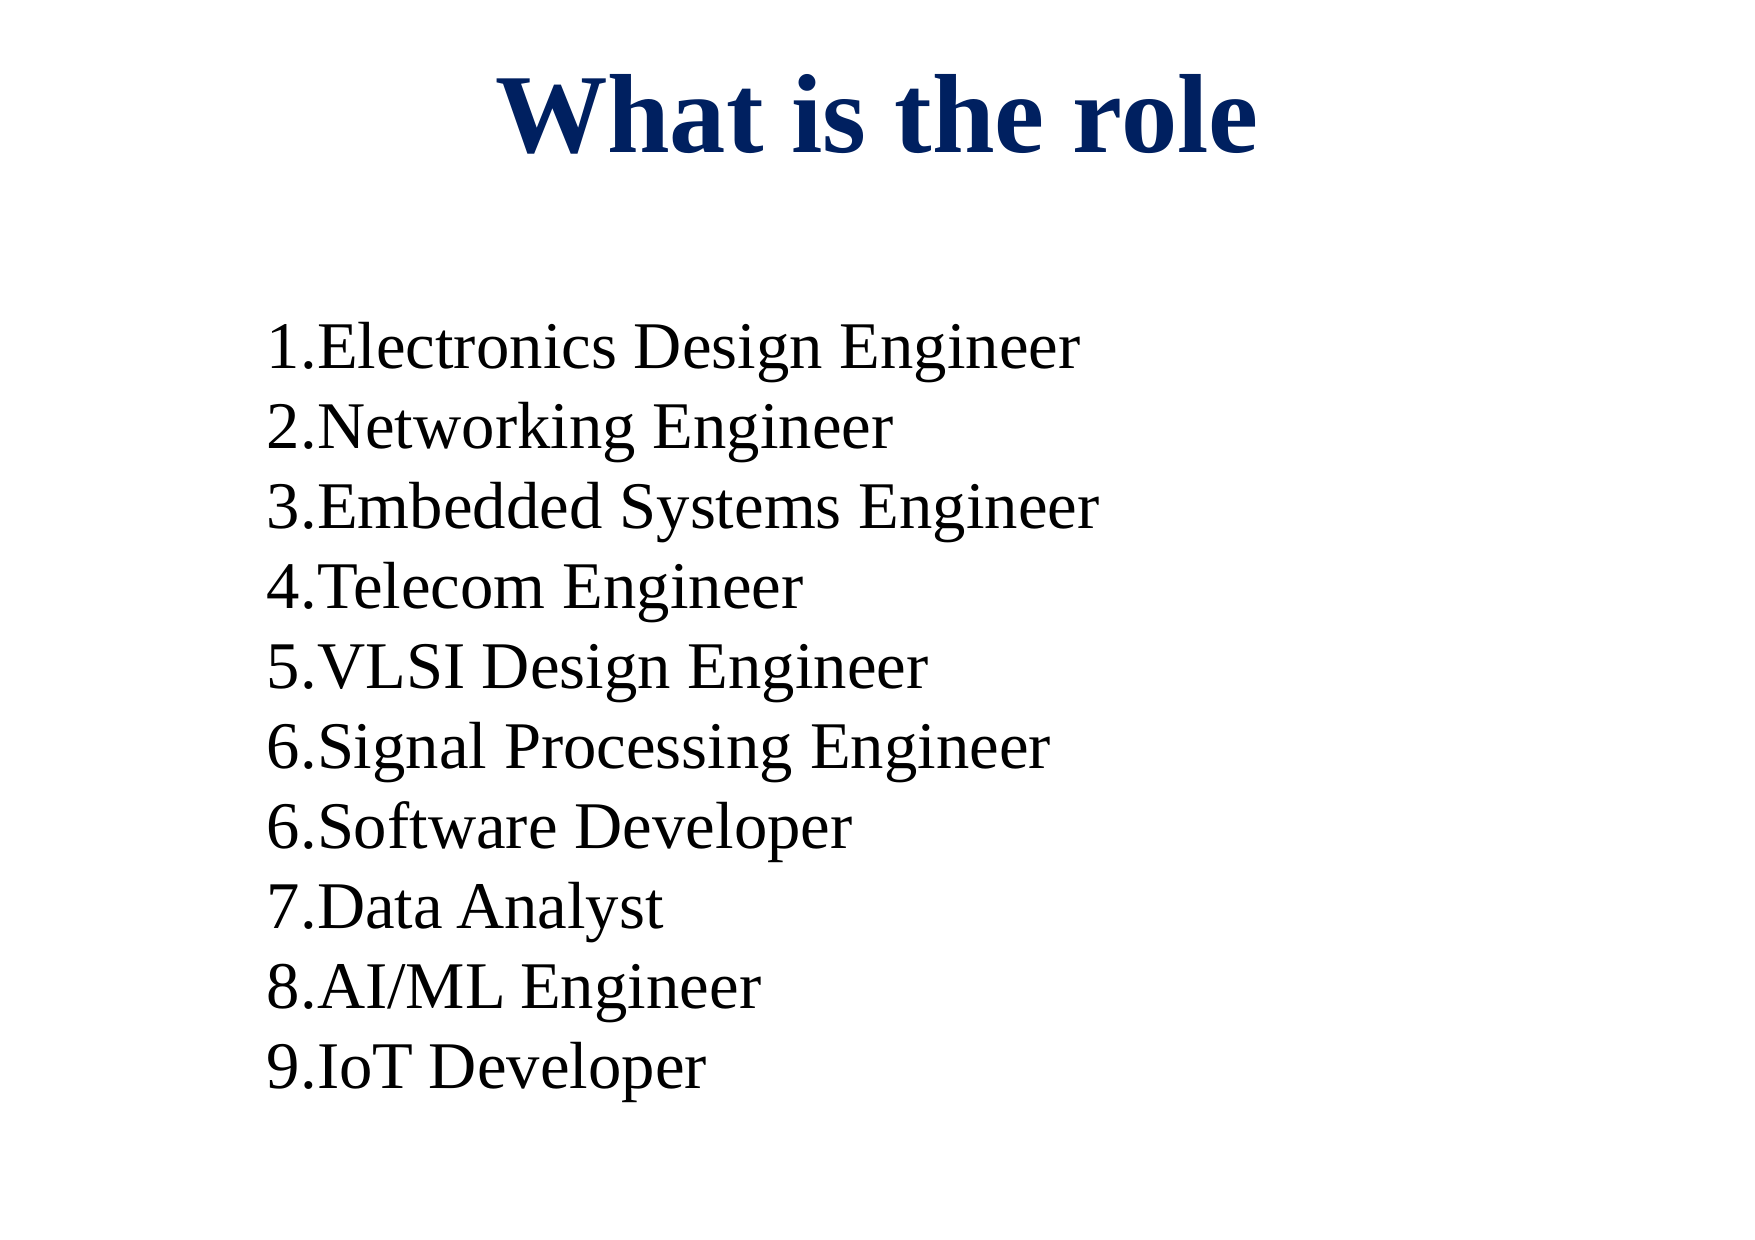

# What is the role
Electronics Design Engineer
Networking Engineer
Embedded Systems Engineer
Telecom Engineer
VLSI Design Engineer
Signal Processing Engineer
Software Developer
Data Analyst
AI/ML Engineer
IoT Developer